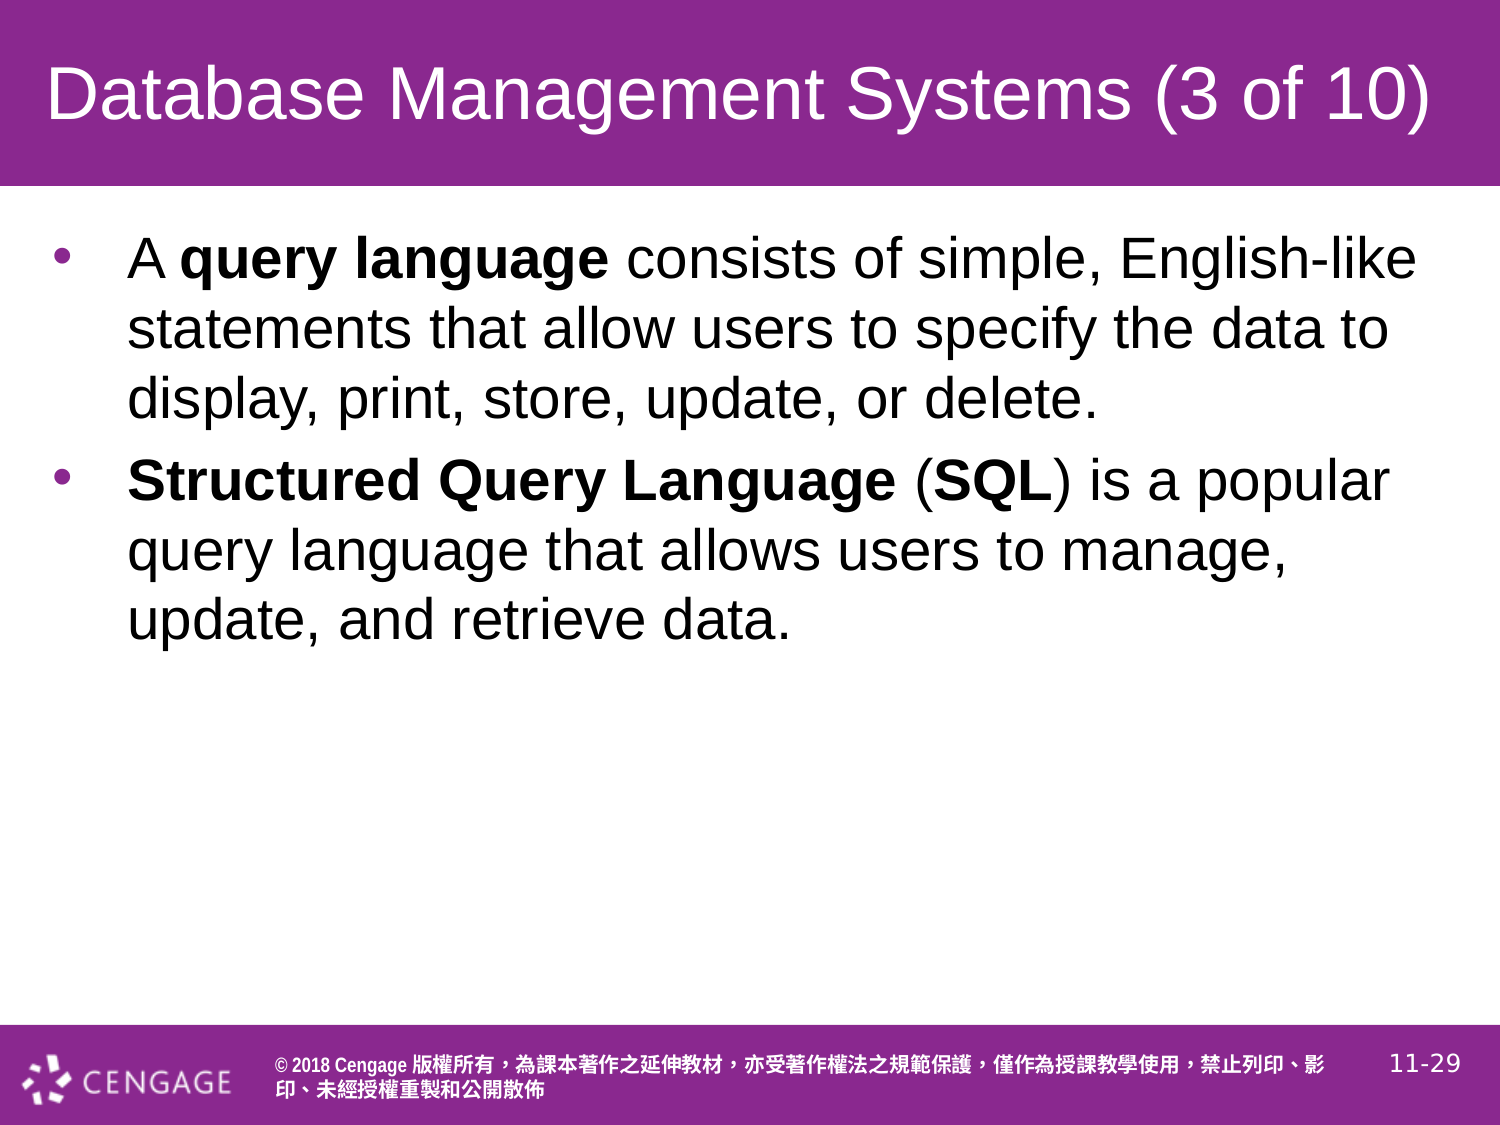

# Database Management Systems (3 of 10)
A query language consists of simple, English-like statements that allow users to specify the data to display, print, store, update, or delete.
Structured Query Language (SQL) is a popular query language that allows users to manage, update, and retrieve data.